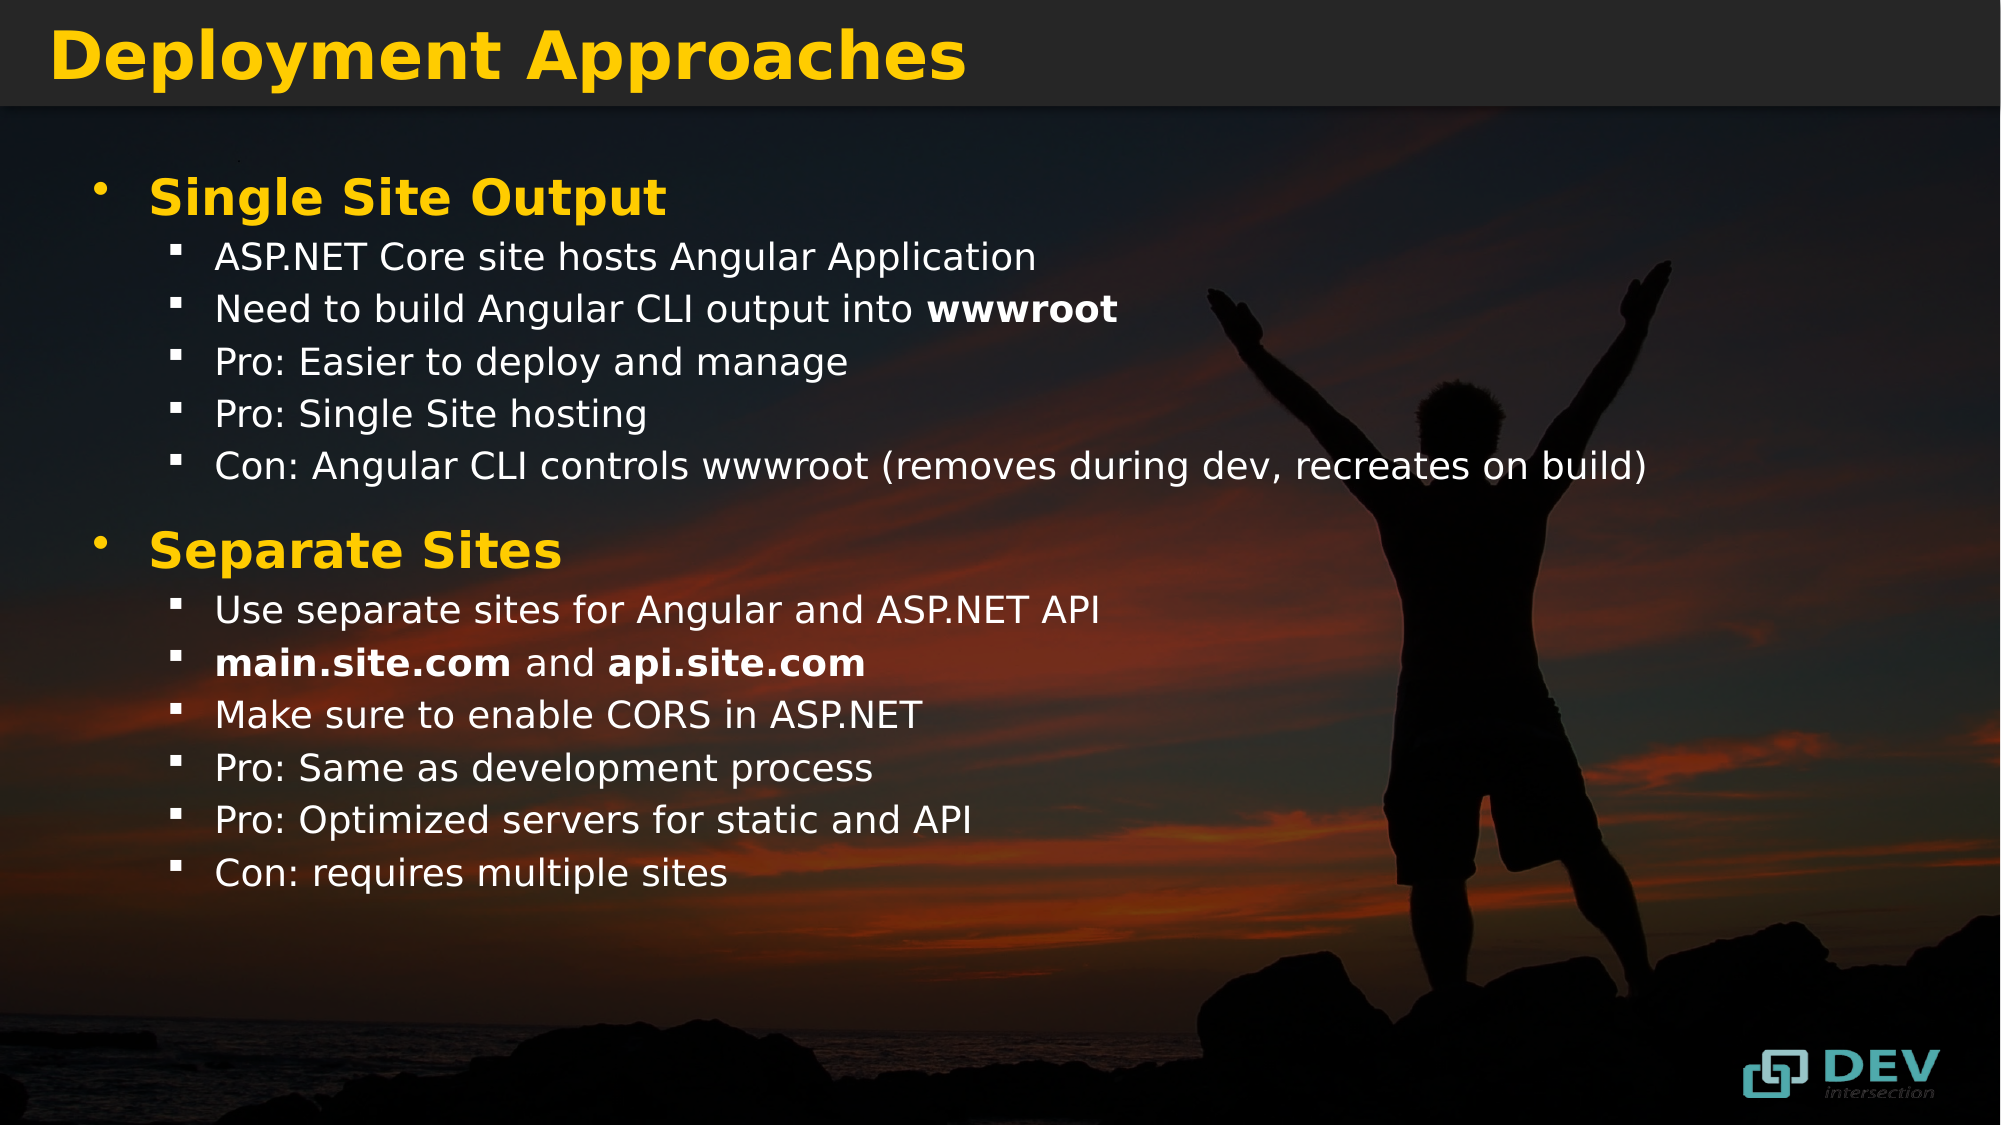

# Deployment Approaches
Single Site Output
ASP.NET Core site hosts Angular Application
Need to build Angular CLI output into wwwroot
Pro: Easier to deploy and manage
Pro: Single Site hosting
Con: Angular CLI controls wwwroot (removes during dev, recreates on build)
Separate Sites
Use separate sites for Angular and ASP.NET API
main.site.com and api.site.com
Make sure to enable CORS in ASP.NET
Pro: Same as development process
Pro: Optimized servers for static and API
Con: requires multiple sites